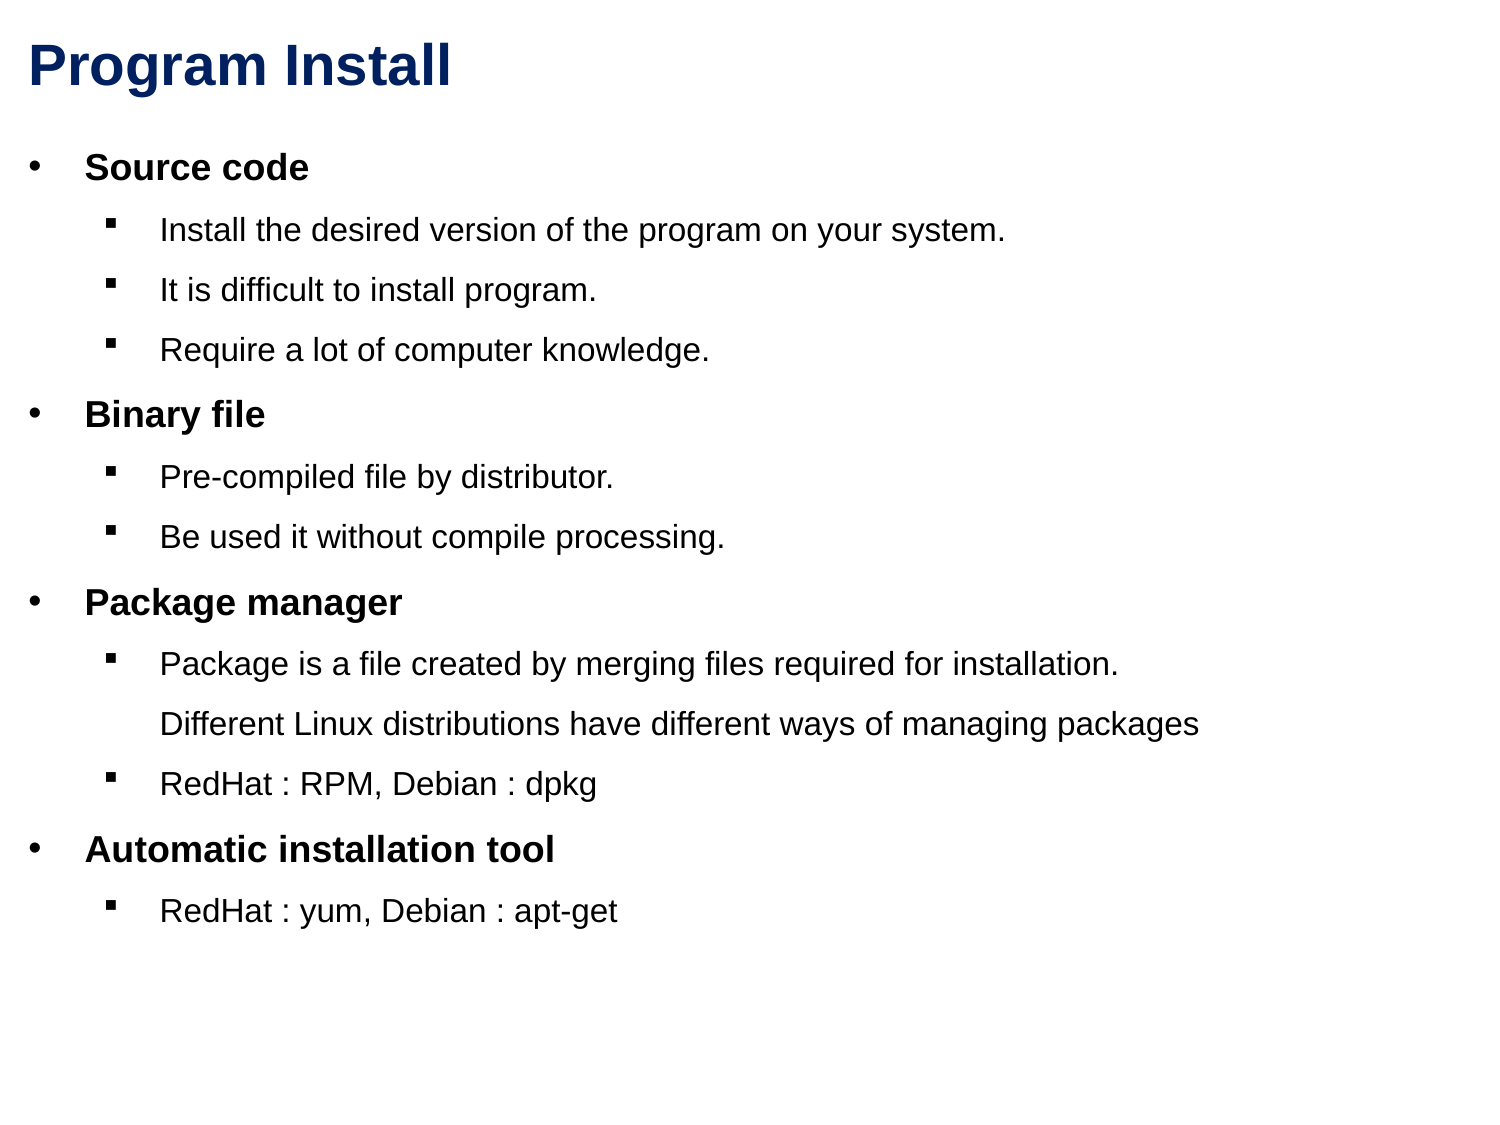

Program Install
Source code
Install the desired version of the program on your system.
It is difficult to install program.
Require a lot of computer knowledge.
Binary file
Pre-compiled file by distributor.
Be used it without compile processing.
Package manager
Package is a file created by merging files required for installation.
Different Linux distributions have different ways of managing packages
RedHat : RPM, Debian : dpkg
Automatic installation tool
RedHat : yum, Debian : apt-get